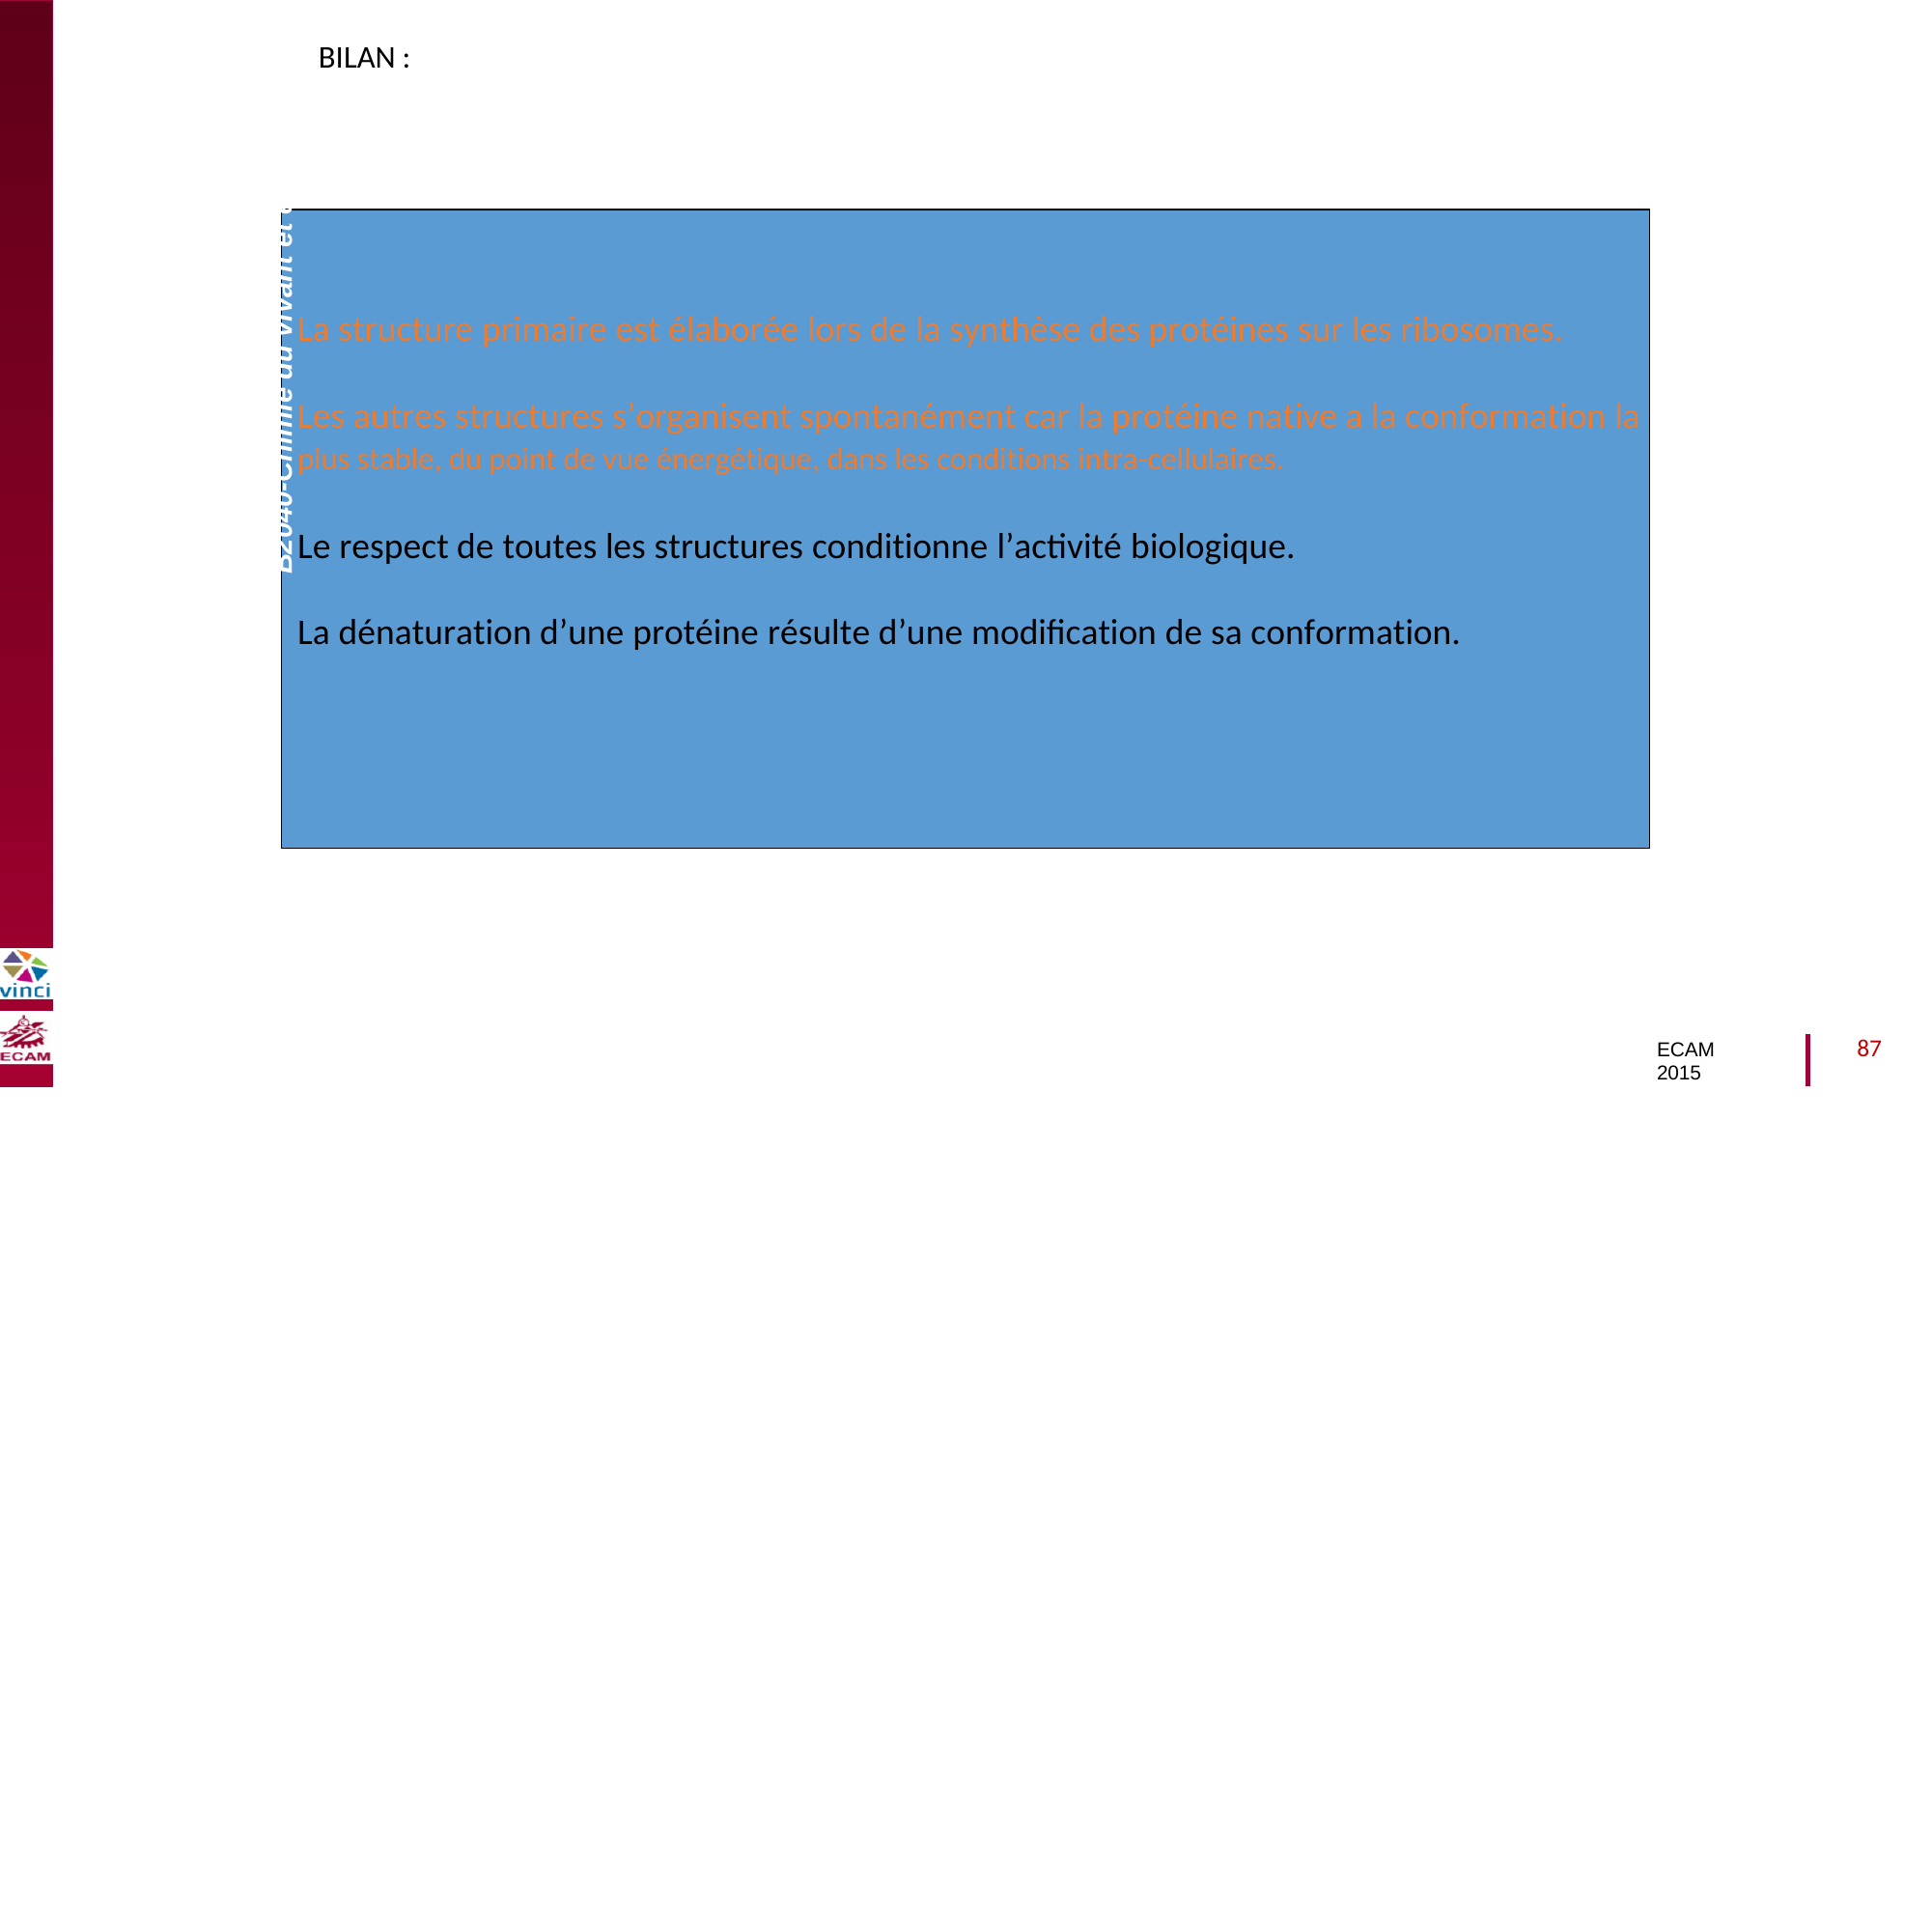

BILAN :

La structure primaire est élaborée lors de la synthèse des protéines sur les ribosomes.
Les autres structures s’organisent spontanément car la protéine native a la conformation la
plus stable, du point de vue énergétique, dans les conditions intra-cellulaires.
Le respect de toutes les structures conditionne l’activité biologique.
La dénaturation d’une protéine résulte d’une modification de sa conformation.
B2040-Chimie du vivant et environnement

87
ECAM 2015